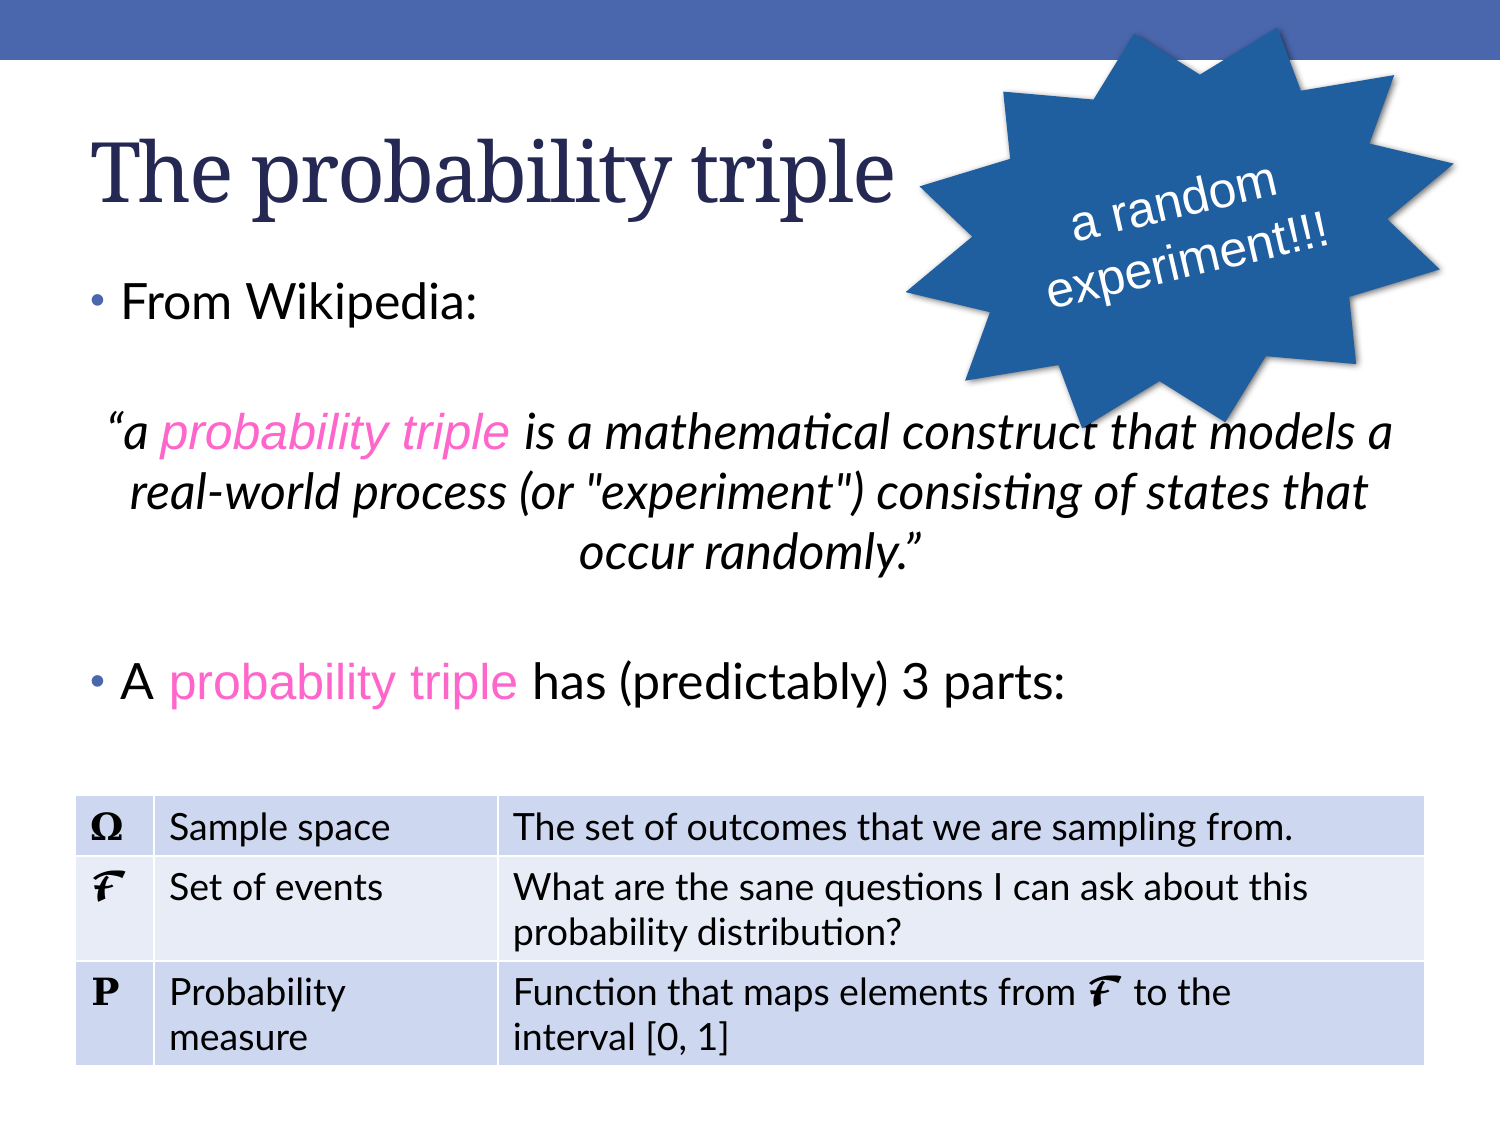

a random experiment!!!
# The probability triple
From Wikipedia:

“a probability triple is a mathematical construct that models a real-world process (or "experiment") consisting of states that occur randomly.”

A probability triple has (predictably) 3 parts:
| 𝛀 | Sample space | The set of outcomes that we are sampling from. |
| --- | --- | --- |
| 𝓕 | Set of events | What are the sane questions I can ask about this probability distribution? |
| 𝐏 | Probability measure | Function that maps elements from 𝓕 to the interval [0, 1] |